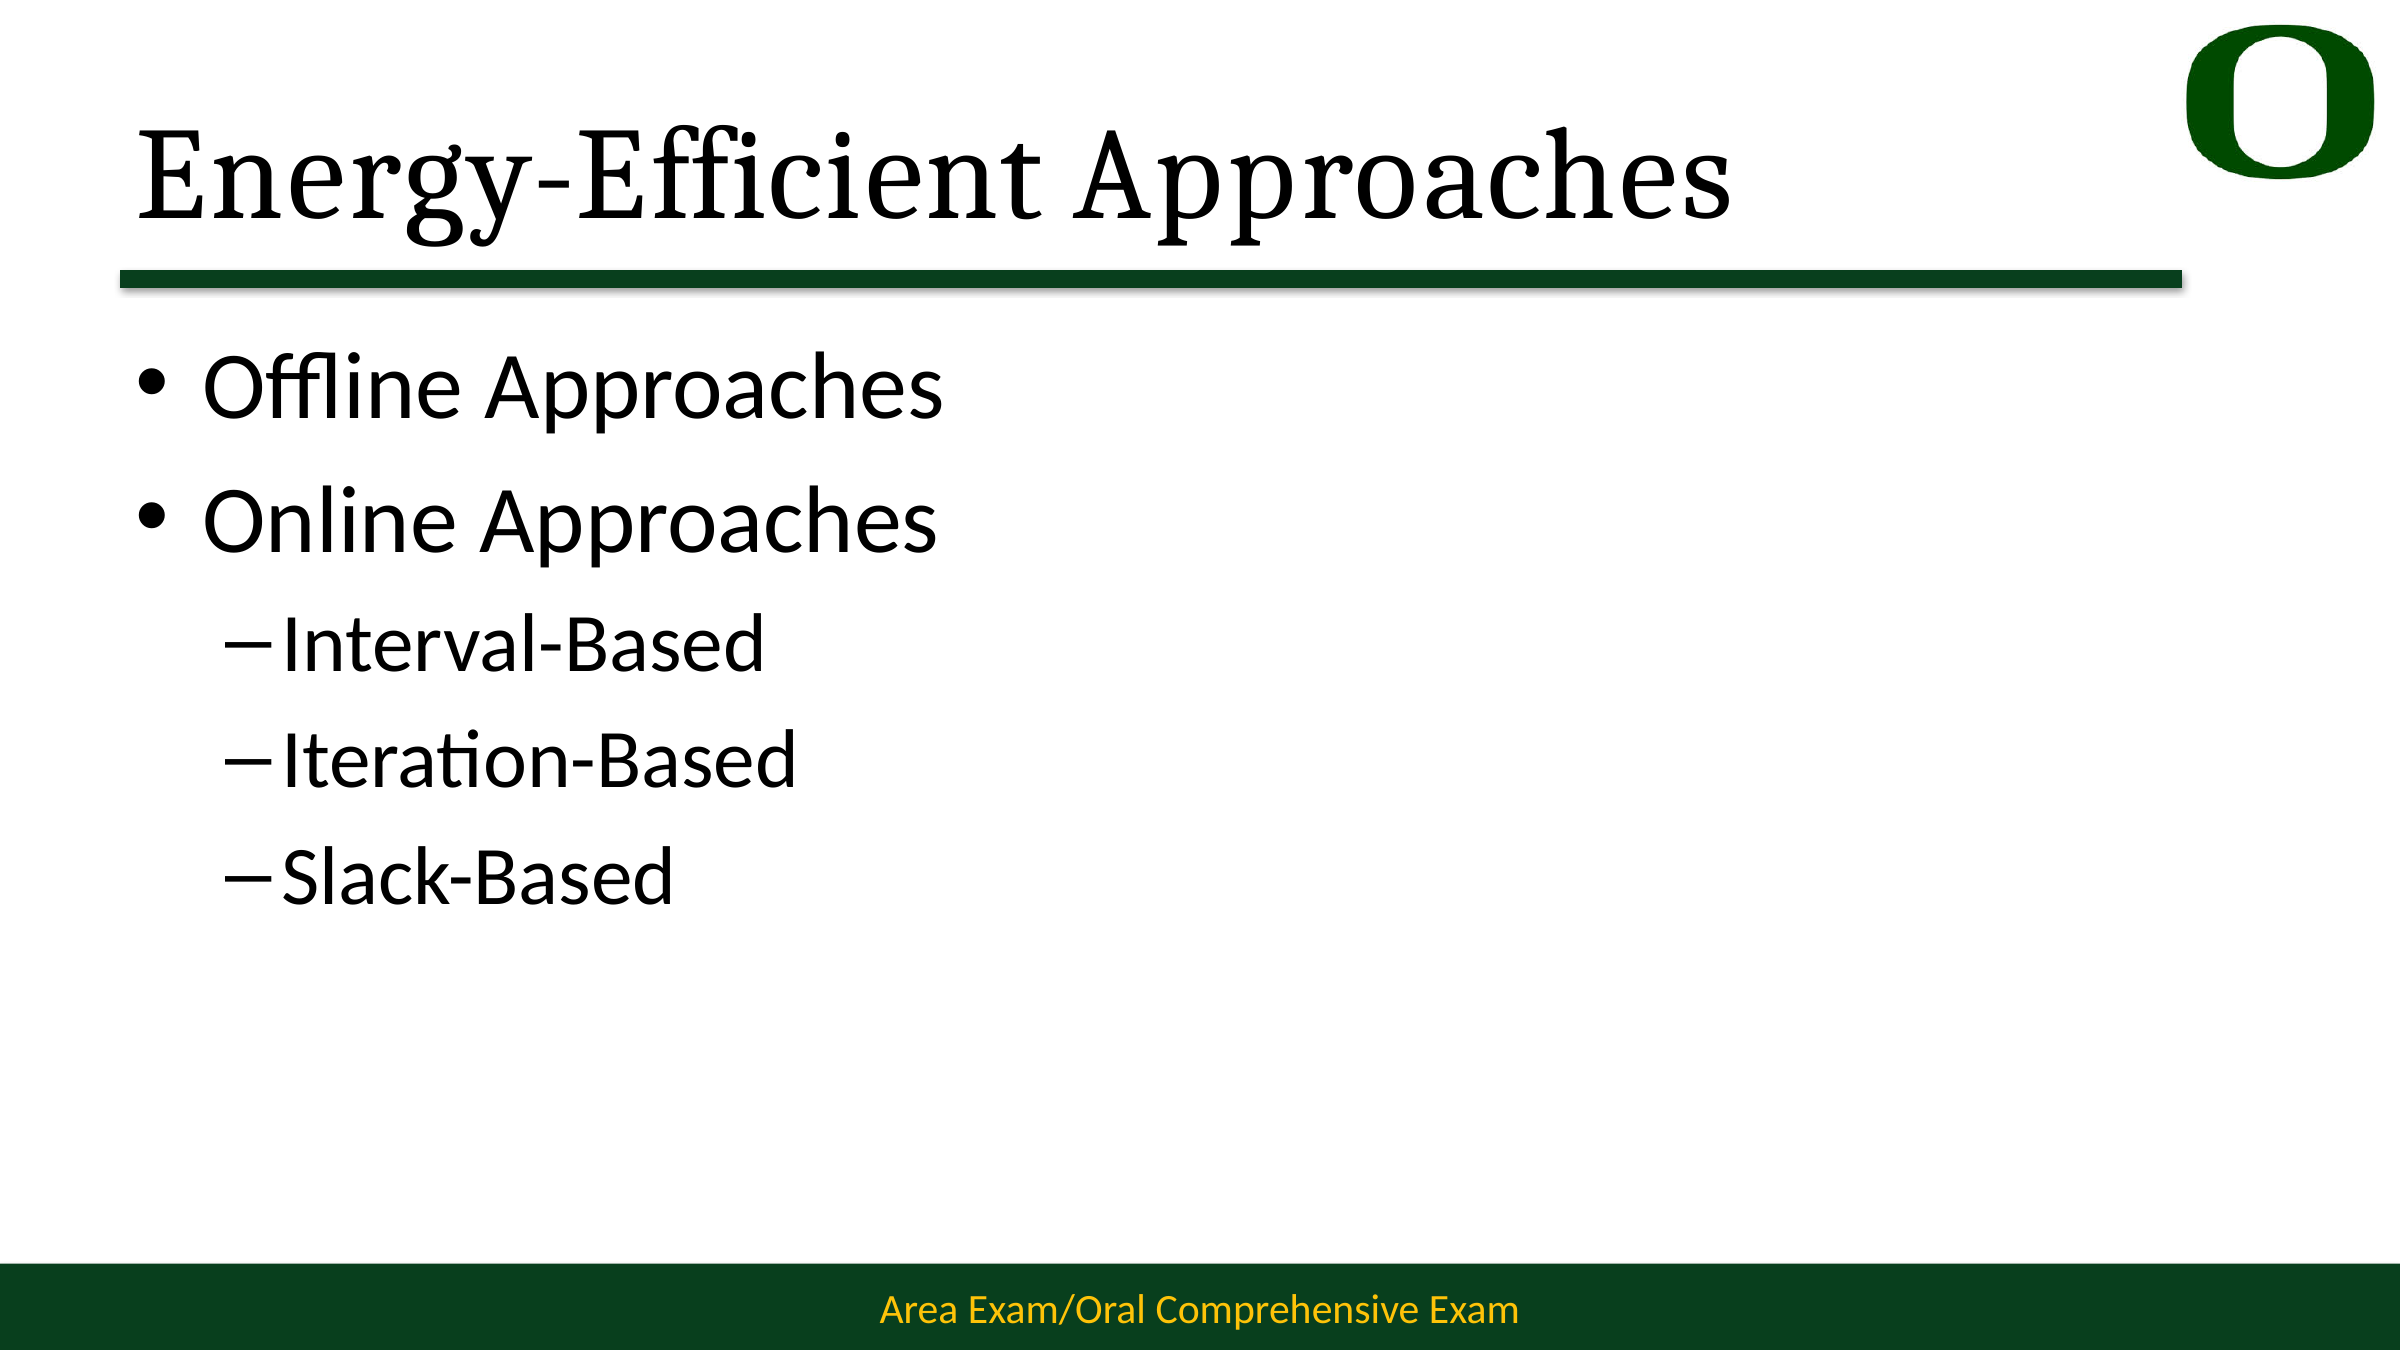

# Energy-Efficient Approaches
Offline Approaches
Online Approaches
Interval-Based
Iteration-Based
Slack-Based

20